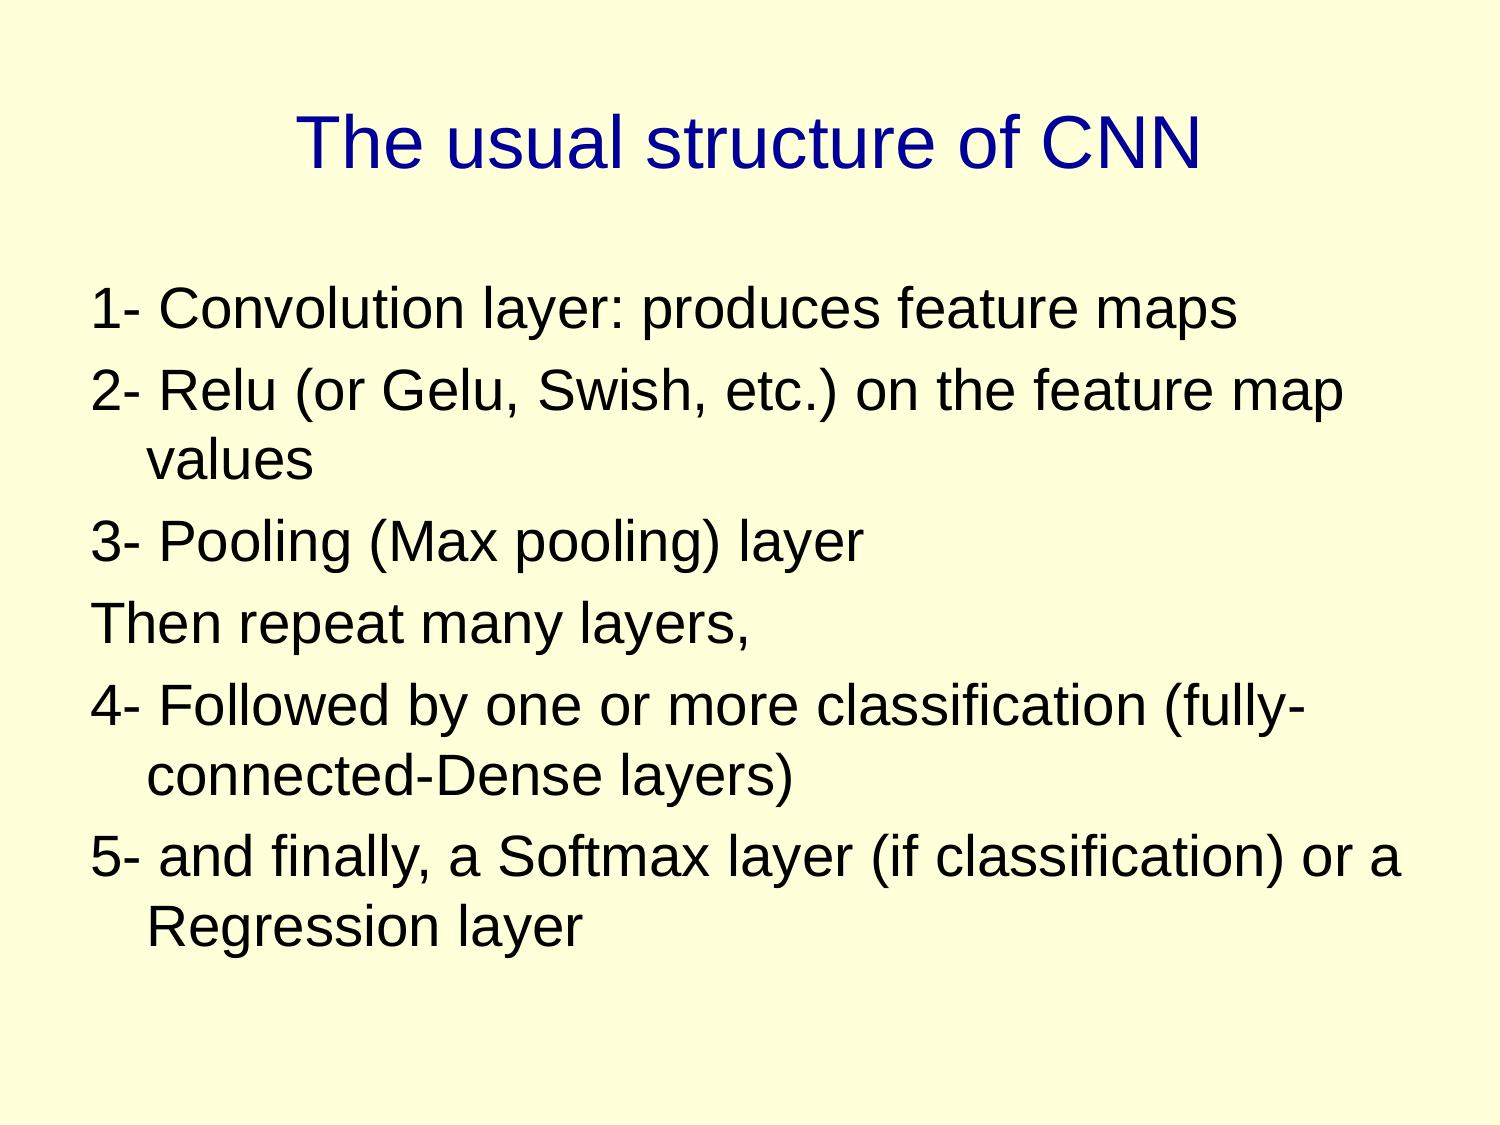

# The usual structure of CNN
1- Convolution layer: produces feature maps
2- Relu (or Gelu, Swish, etc.) on the feature map values
3- Pooling (Max pooling) layer
Then repeat many layers,
4- Followed by one or more classification (fully-connected-Dense layers)
5- and finally, a Softmax layer (if classification) or a Regression layer